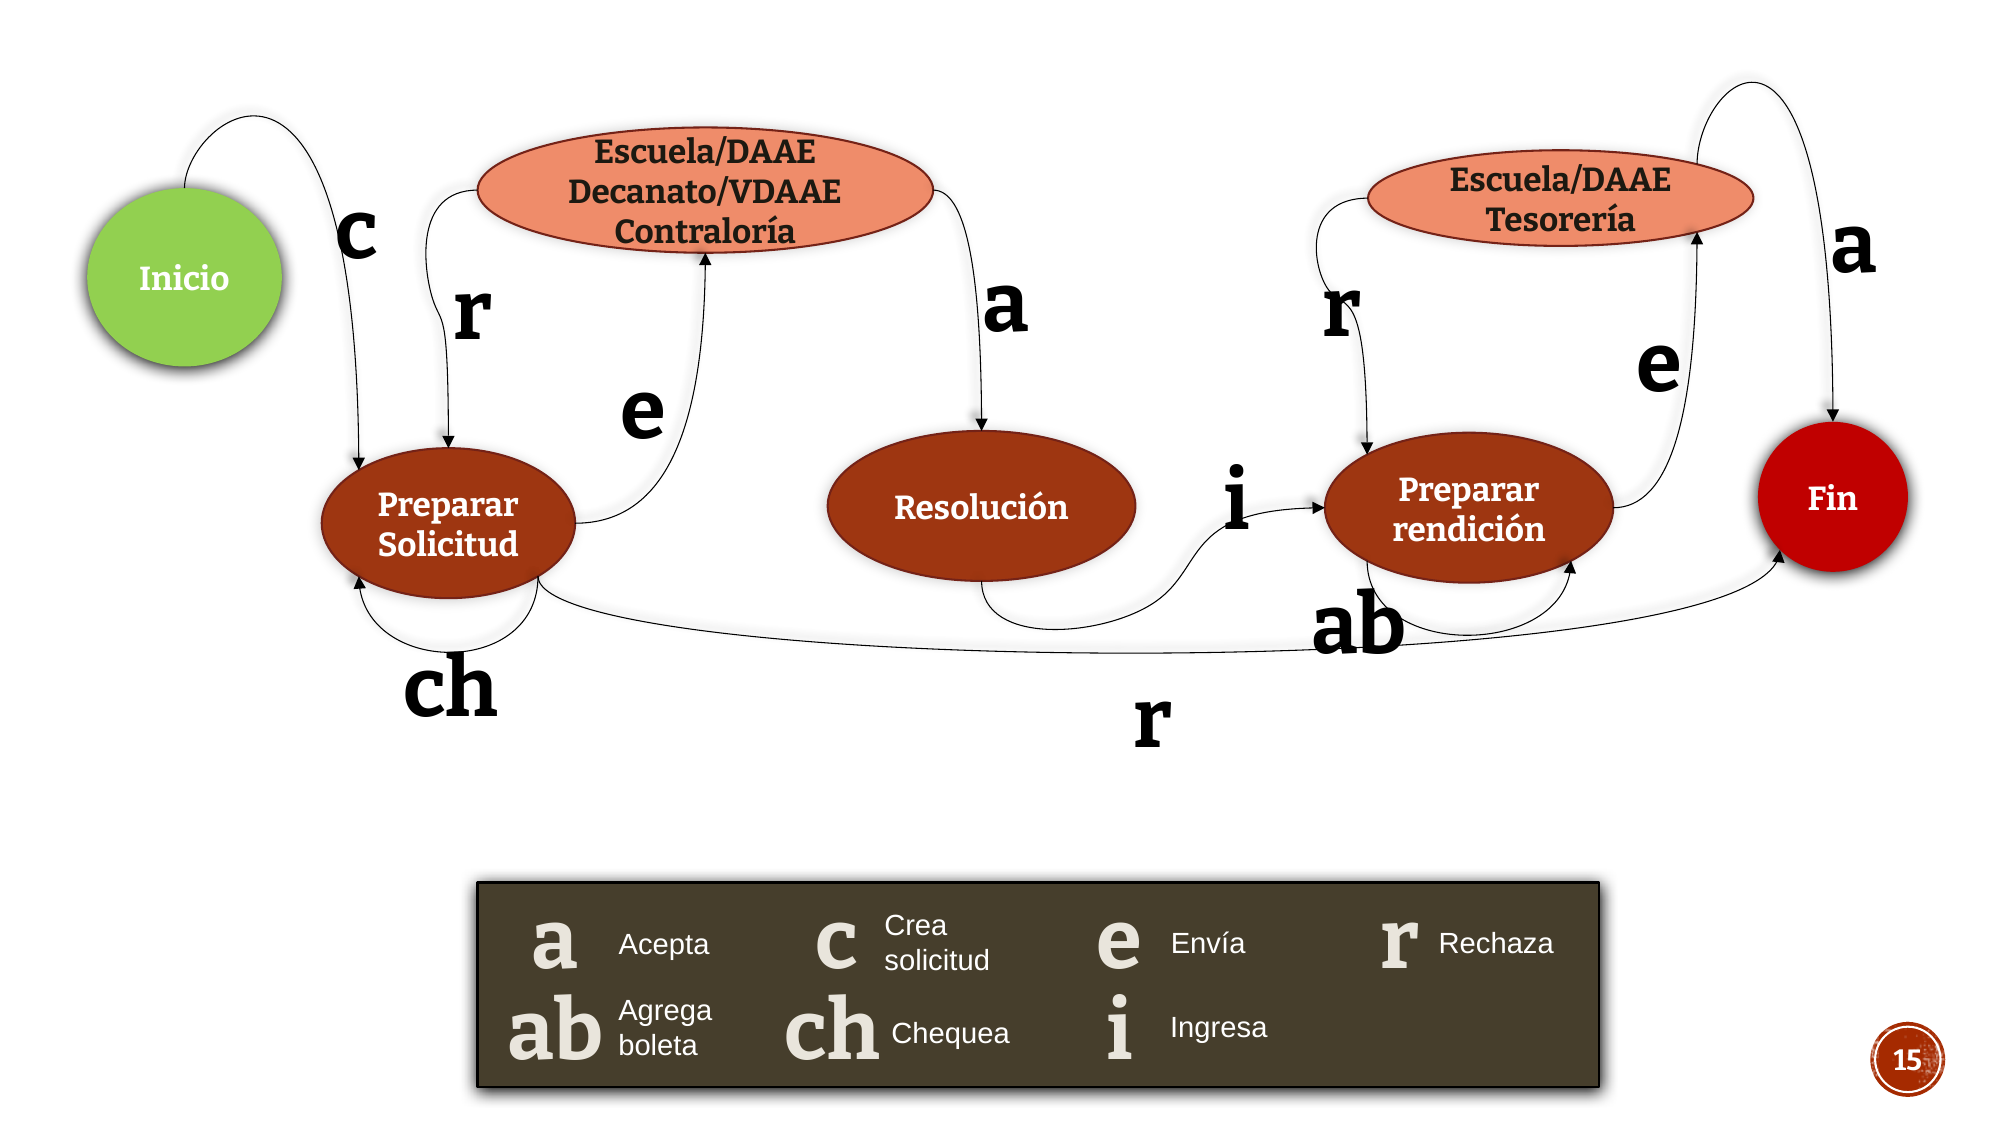

Escuela/DAAE
Decanato/VDAAE
Contraloría
Escuela/DAAE
Tesorería
c
a
Inicio
a
r
r
e
e
Fin
Resolución
Preparar rendición
i
Preparar Solicitud
ab
ch
r
a
c
e
r

Crea
solicitud
Envía
Rechaza
Acepta
ab
ch
i
Agrega
boleta
Ingresa
Chequea
15